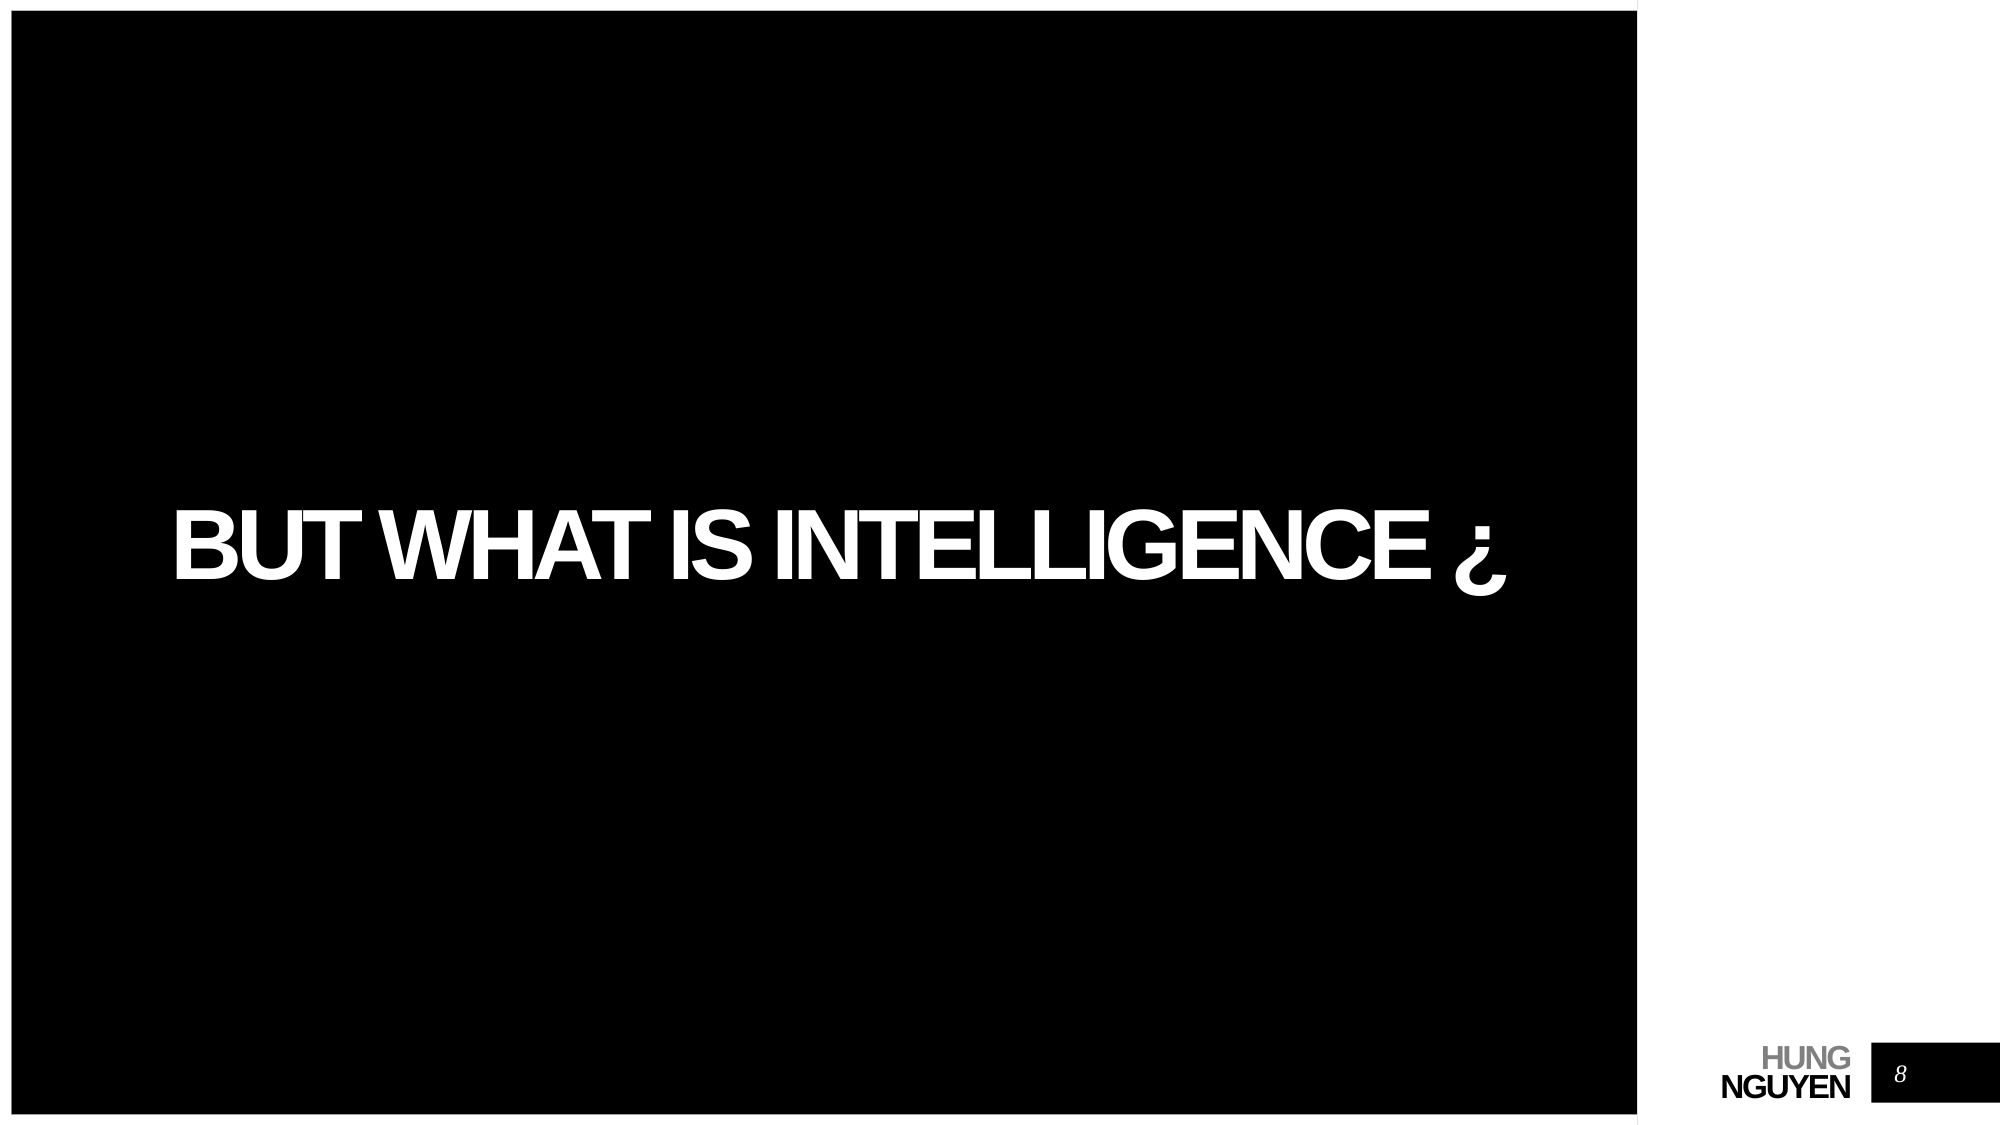

# But What is intelligence ¿
8